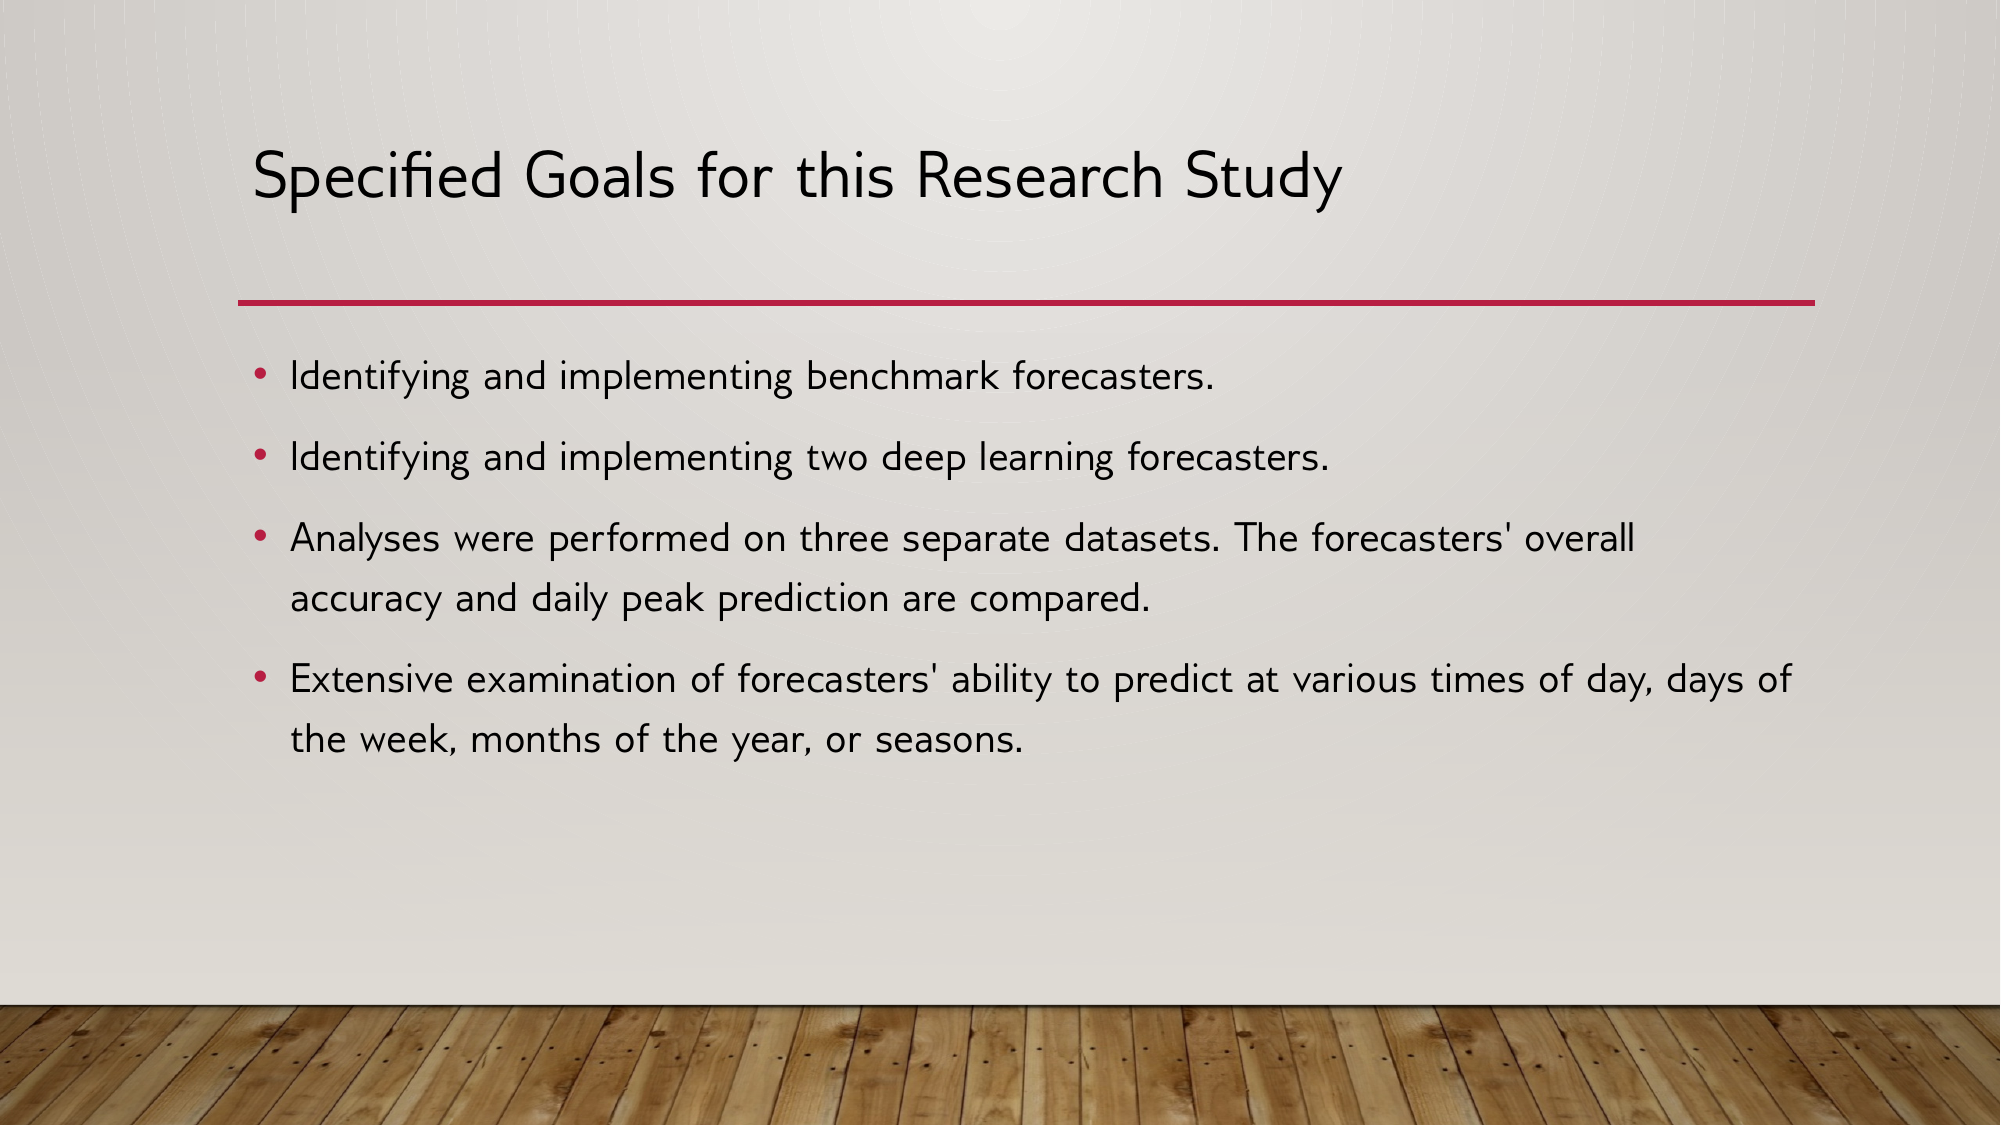

# Specified Goals for this Research Study
Identifying and implementing benchmark forecasters.
Identifying and implementing two deep learning forecasters.
Analyses were performed on three separate datasets. The forecasters' overall accuracy and daily peak prediction are compared.
Extensive examination of forecasters' ability to predict at various times of day, days of the week, months of the year, or seasons.